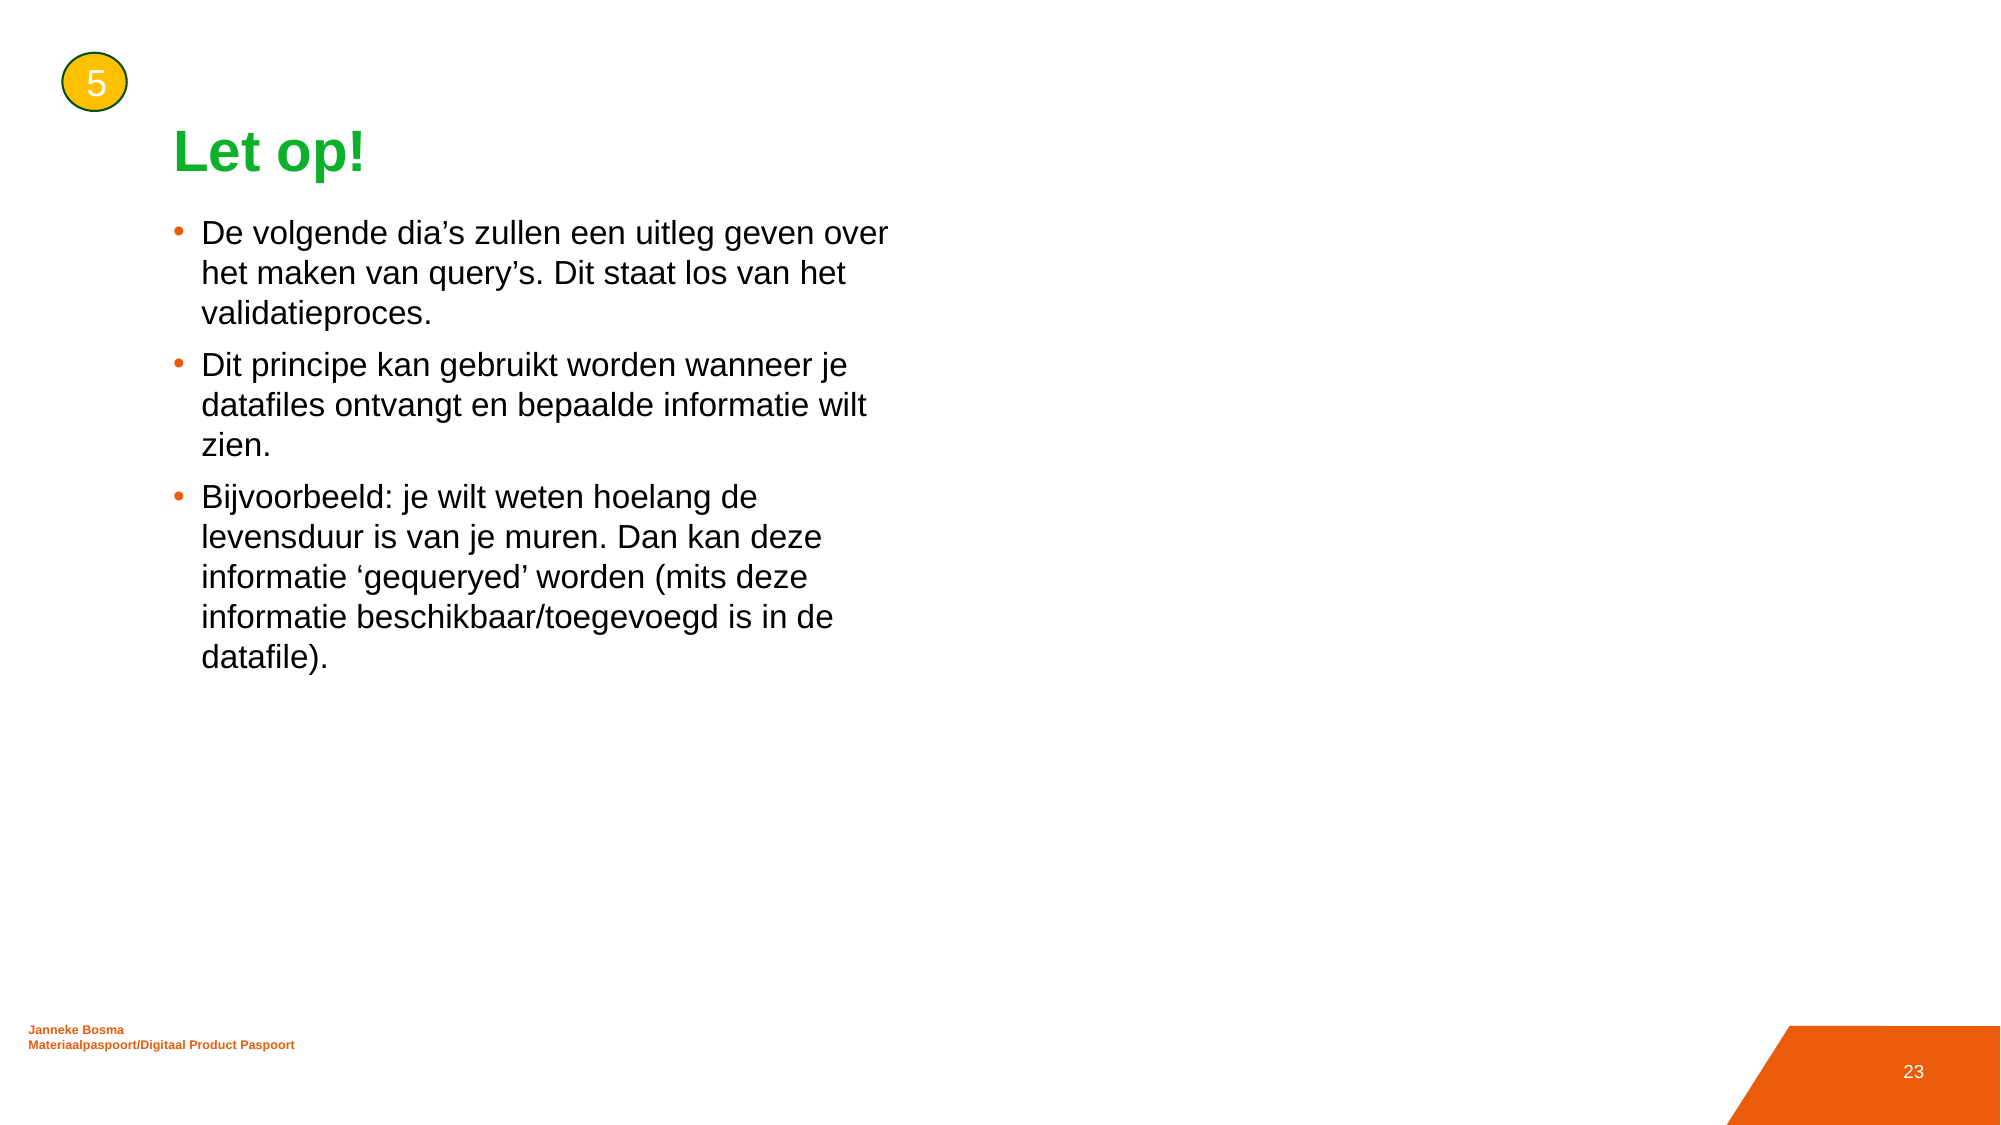

5
# Let op!
De volgende dia’s zullen een uitleg geven over het maken van query’s. Dit staat los van het validatieproces.
Dit principe kan gebruikt worden wanneer je datafiles ontvangt en bepaalde informatie wilt zien.
Bijvoorbeeld: je wilt weten hoelang de levensduur is van je muren. Dan kan deze informatie ‘gequeryed’ worden (mits deze informatie beschikbaar/toegevoegd is in de datafile).